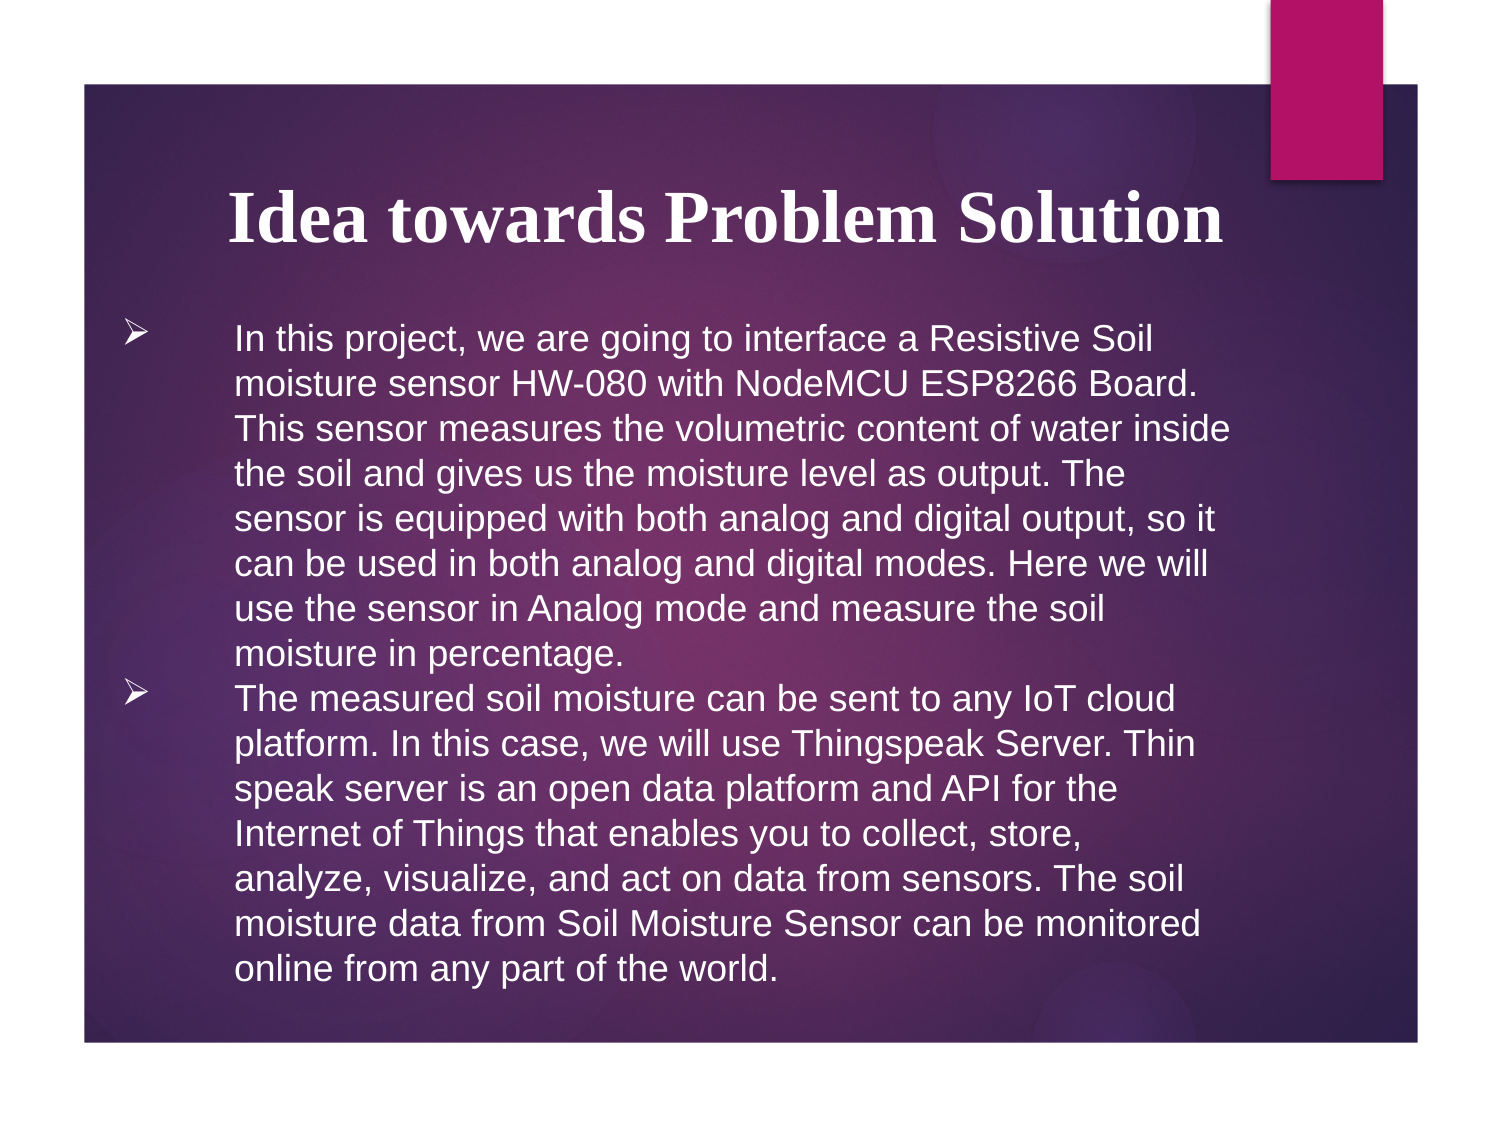

# Idea towards Problem Solution
In this project, we are going to interface a Resistive Soil moisture sensor HW-080 with NodeMCU ESP8266 Board. This sensor measures the volumetric content of water inside the soil and gives us the moisture level as output. The sensor is equipped with both analog and digital output, so it can be used in both analog and digital modes. Here we will use the sensor in Analog mode and measure the soil moisture in percentage.
The measured soil moisture can be sent to any IoT cloud platform. In this case, we will use Thingspeak Server. Thin speak server is an open data platform and API for the Internet of Things that enables you to collect, store, analyze, visualize, and act on data from sensors. The soil moisture data from Soil Moisture Sensor can be monitored online from any part of the world.